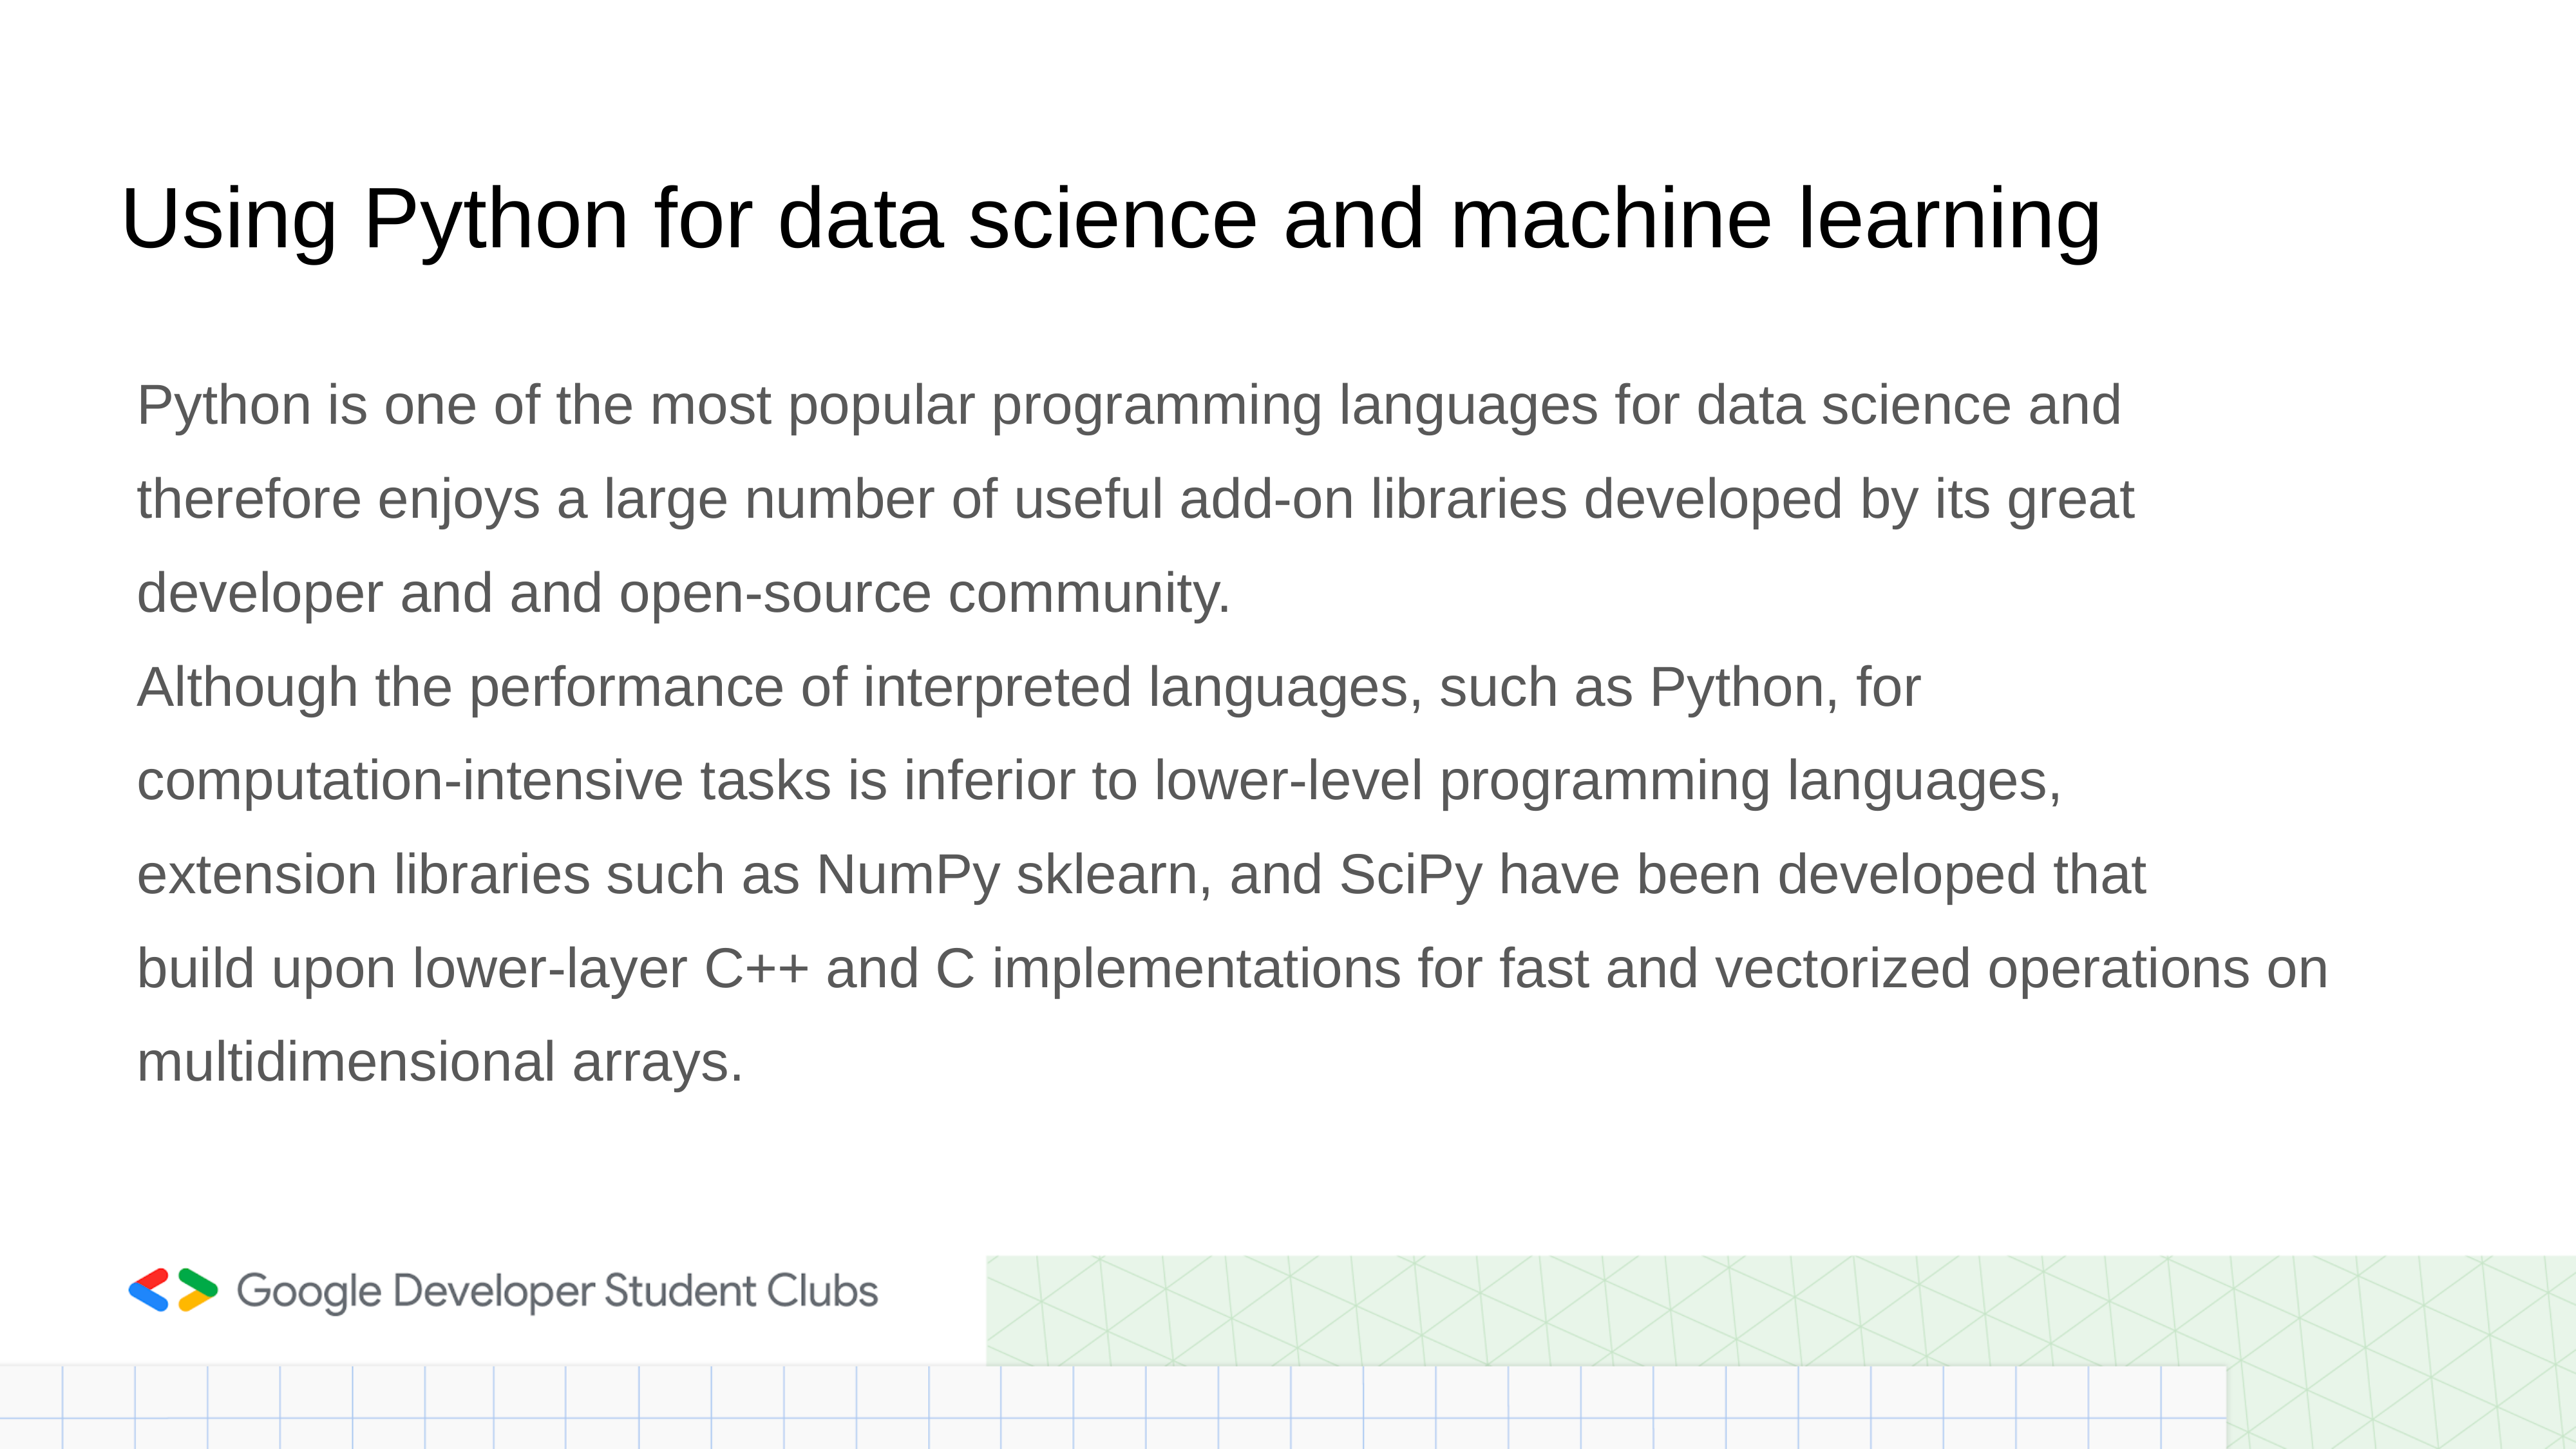

# Using Python for data science and machine learning
Python is one of the most popular programming languages for data science and
therefore enjoys a large number of useful add-on libraries developed by its great
developer and and open-source community.
Although the performance of interpreted languages, such as Python, for
computation-intensive tasks is inferior to lower-level programming languages,
extension libraries such as NumPy sklearn, and SciPy have been developed that
build upon lower-layer C++ and C implementations for fast and vectorized operations on
multidimensional arrays.